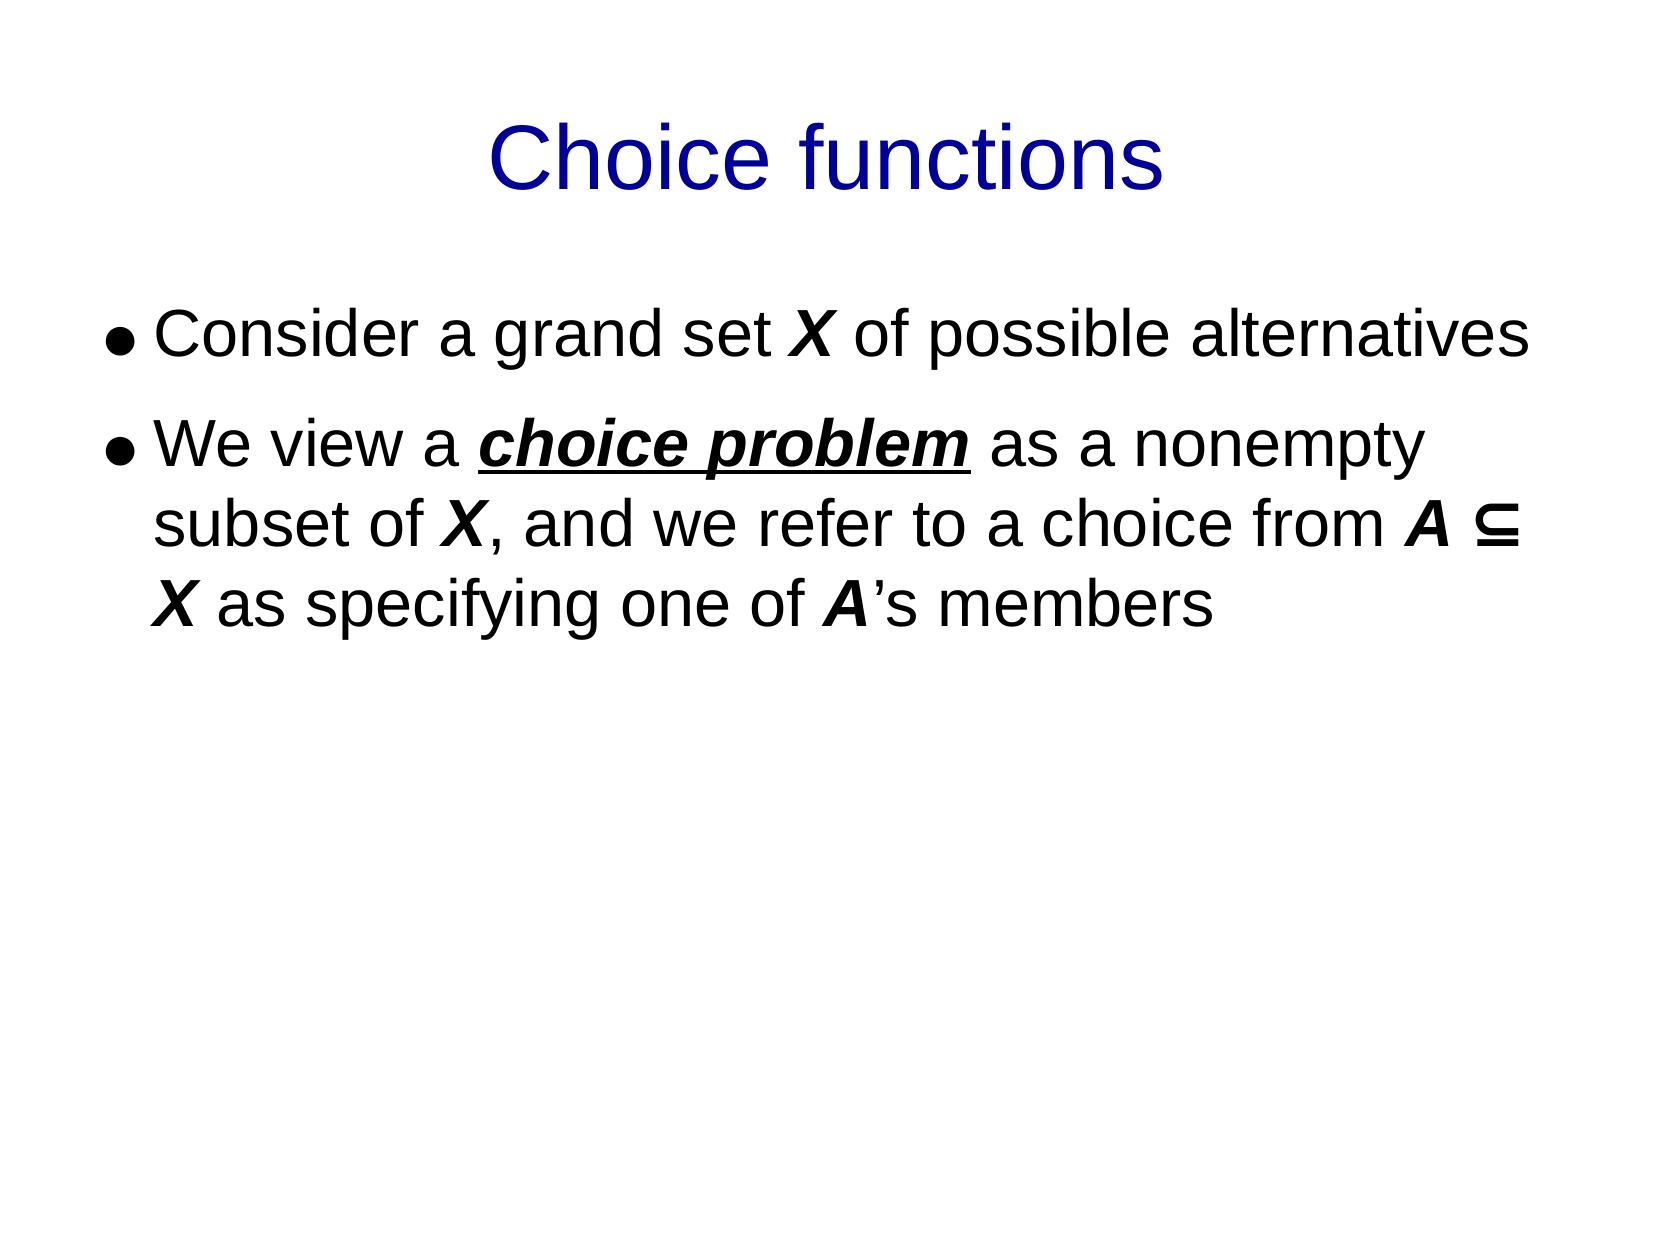

Choice functions
Consider a grand set X of possible alternatives
We view a choice problem as a nonempty subset of X, and we refer to a choice from A ⊆ X as specifying one of A’s members